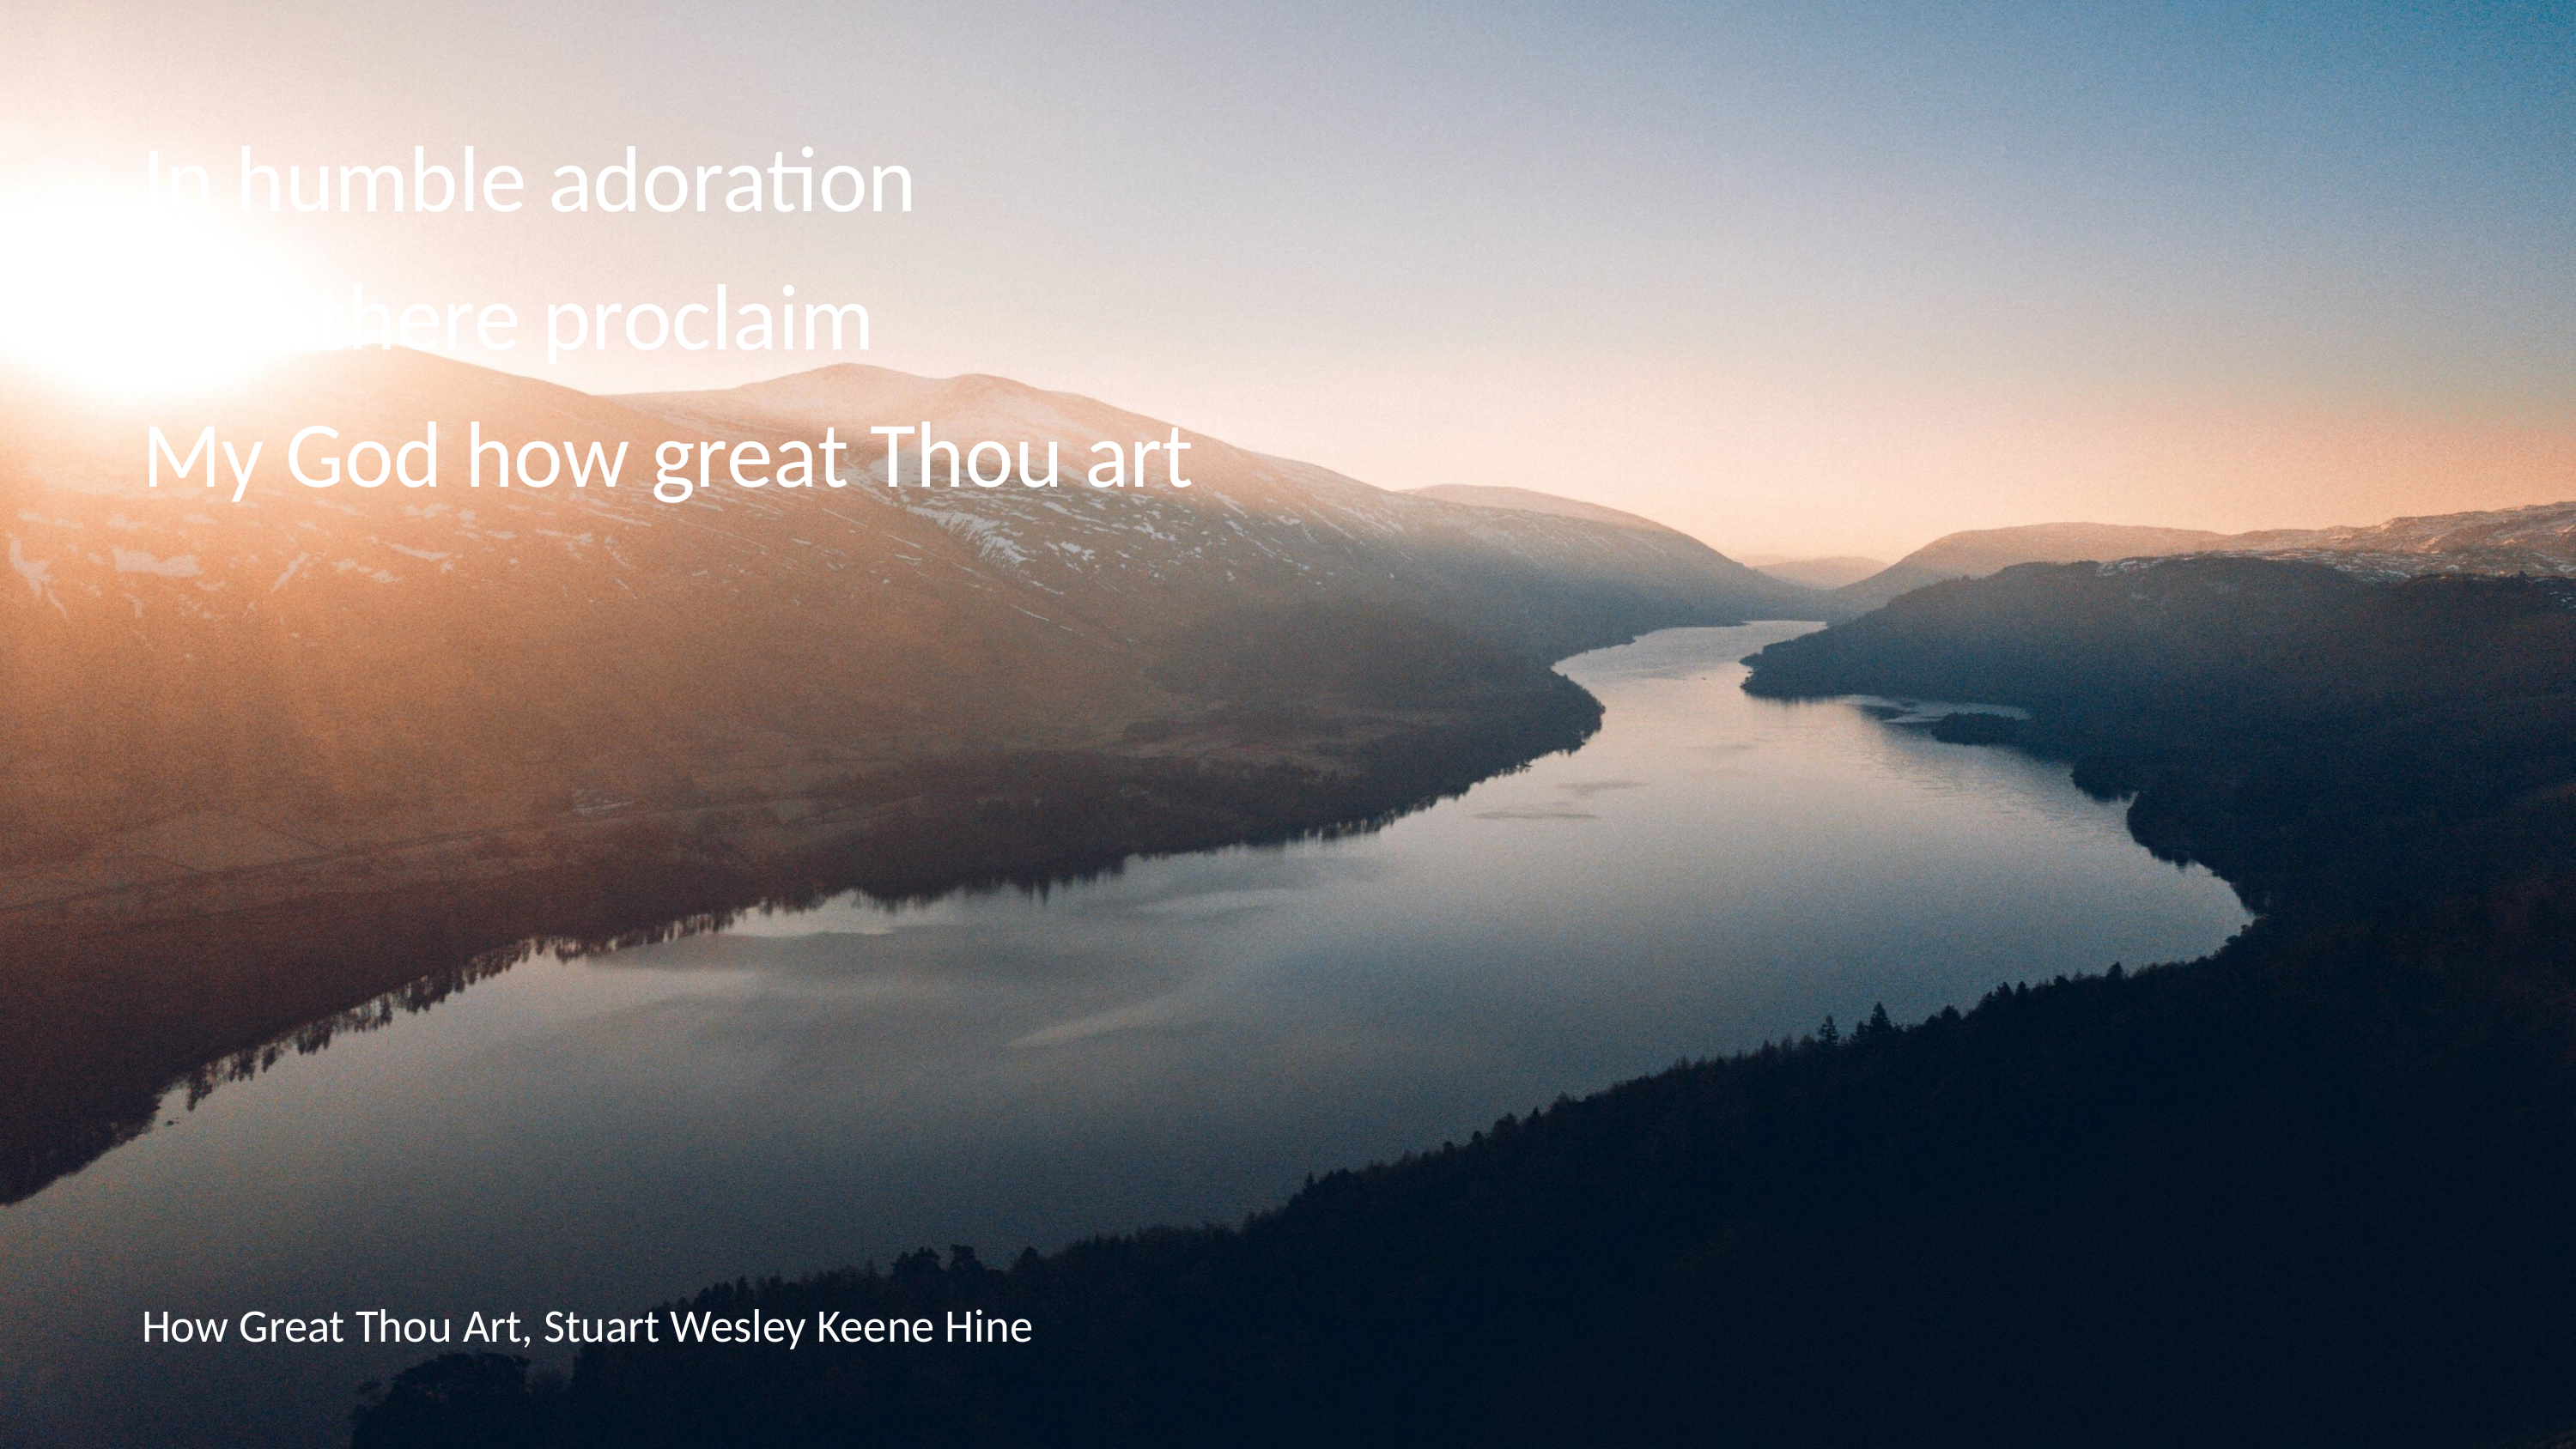

In humble adoration
And there proclaim
My God how great Thou art

# How Great Thou Art, Stuart Wesley Keene Hine